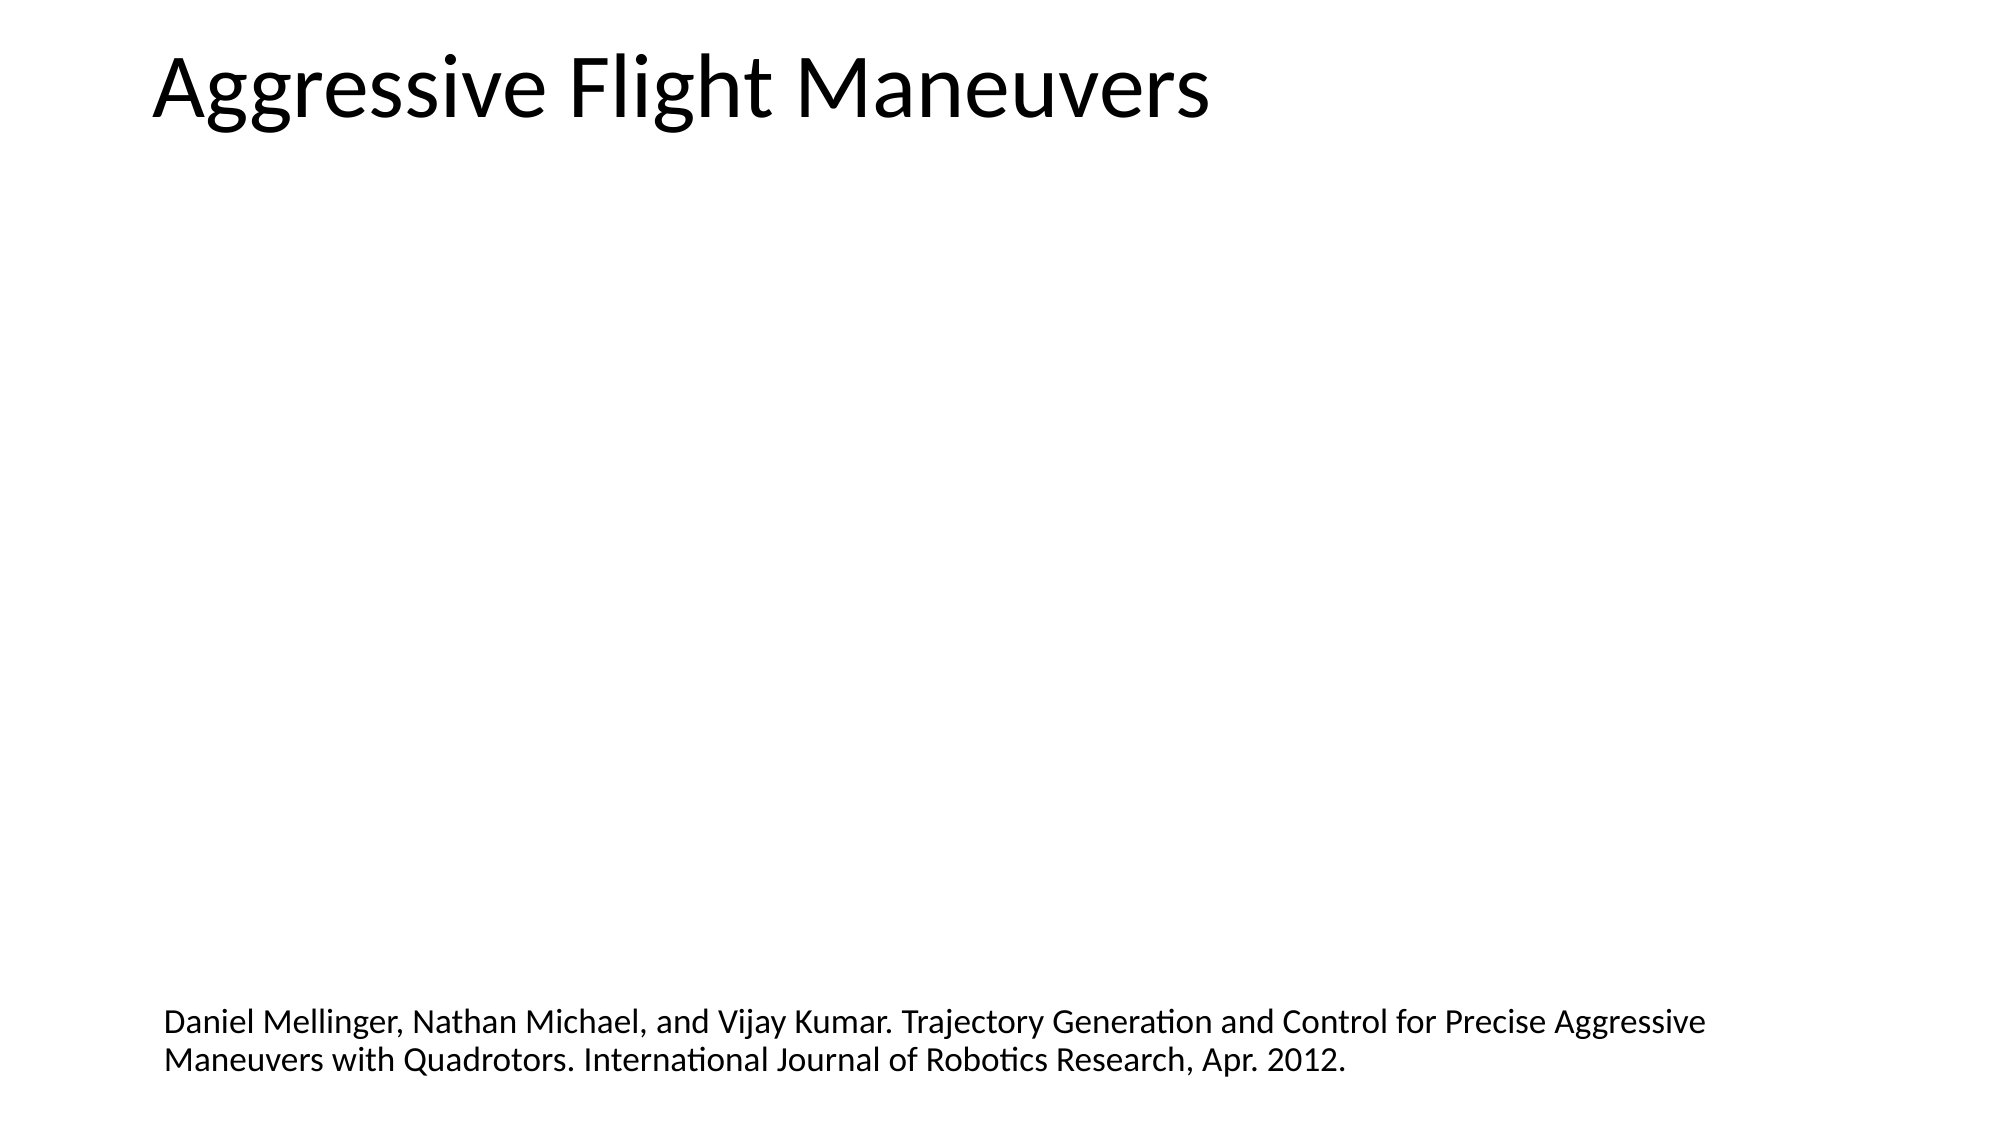

# Aggressive Flight Maneuvers
Daniel Mellinger, Nathan Michael, and Vijay Kumar. Trajectory Generation and Control for Precise Aggressive Maneuvers with Quadrotors. International Journal of Robotics Research, Apr. 2012.